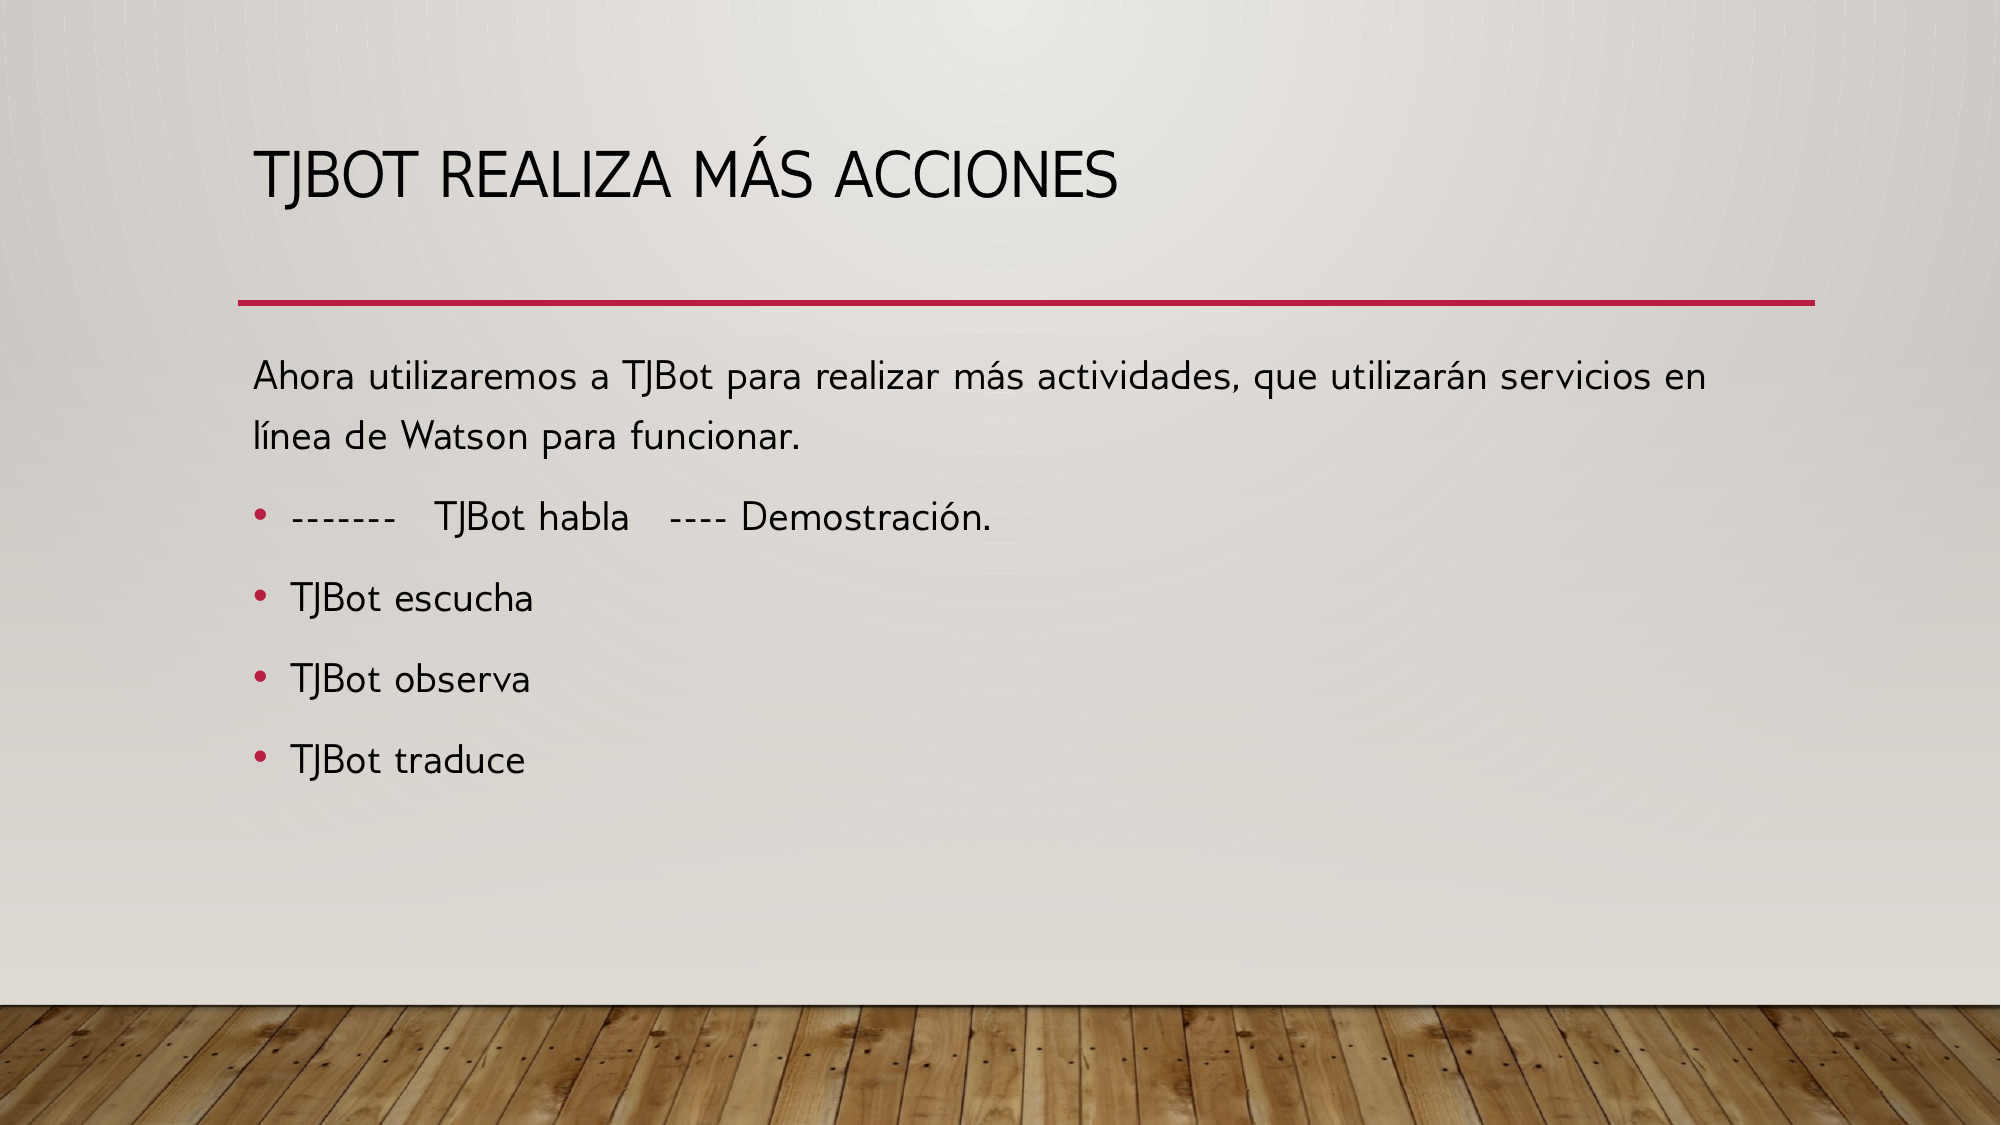

# TJBot realiza más acciones
Ahora utilizaremos a TJBot para realizar más actividades, que utilizarán servicios en línea de Watson para funcionar.
-------   TJBot habla   ---- Demostración.
TJBot escucha
TJBot observa
TJBot traduce